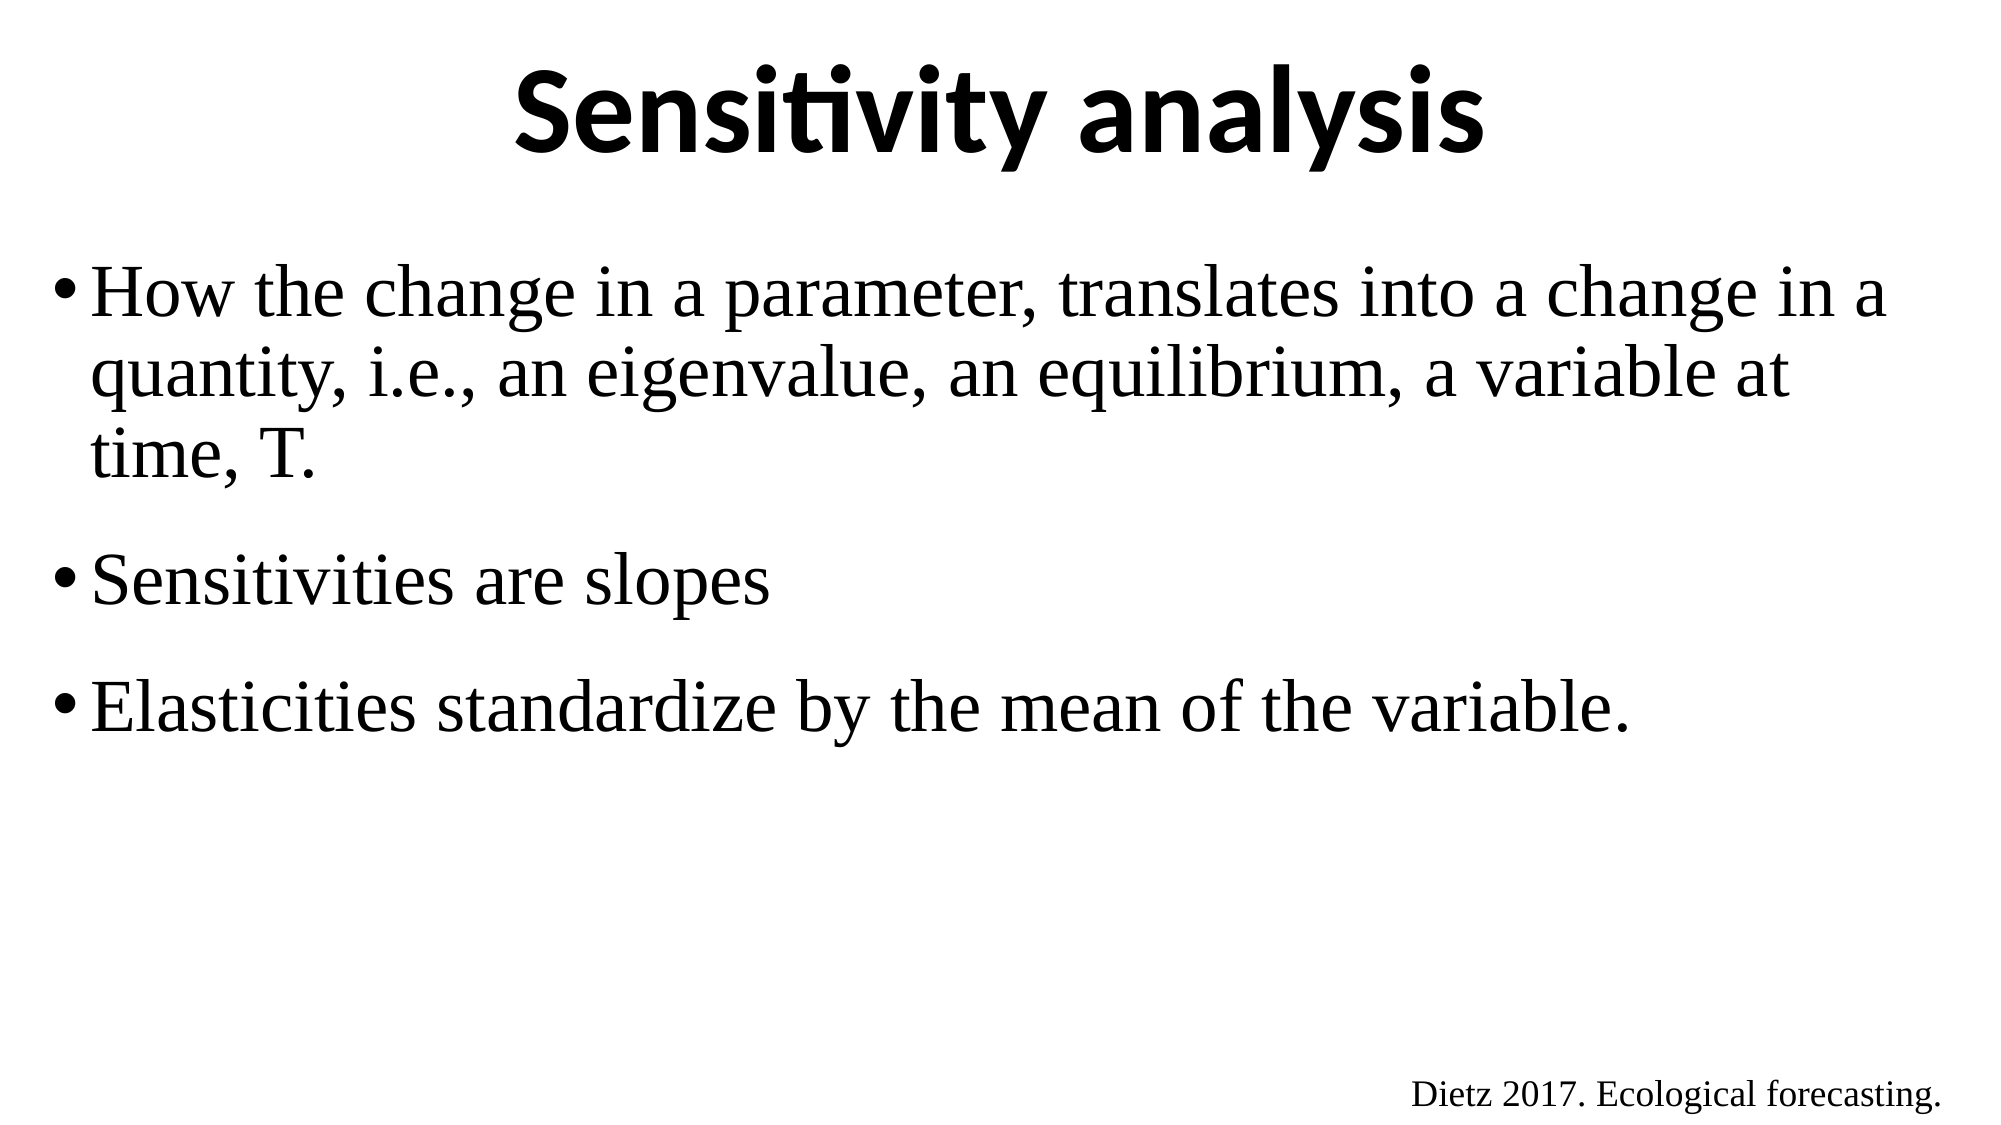

# Sensitivity analysis
How the change in a parameter, translates into a change in a quantity, i.e., an eigenvalue, an equilibrium, a variable at time, T.
Sensitivities are slopes
Elasticities standardize by the mean of the variable.
Dietz 2017. Ecological forecasting.